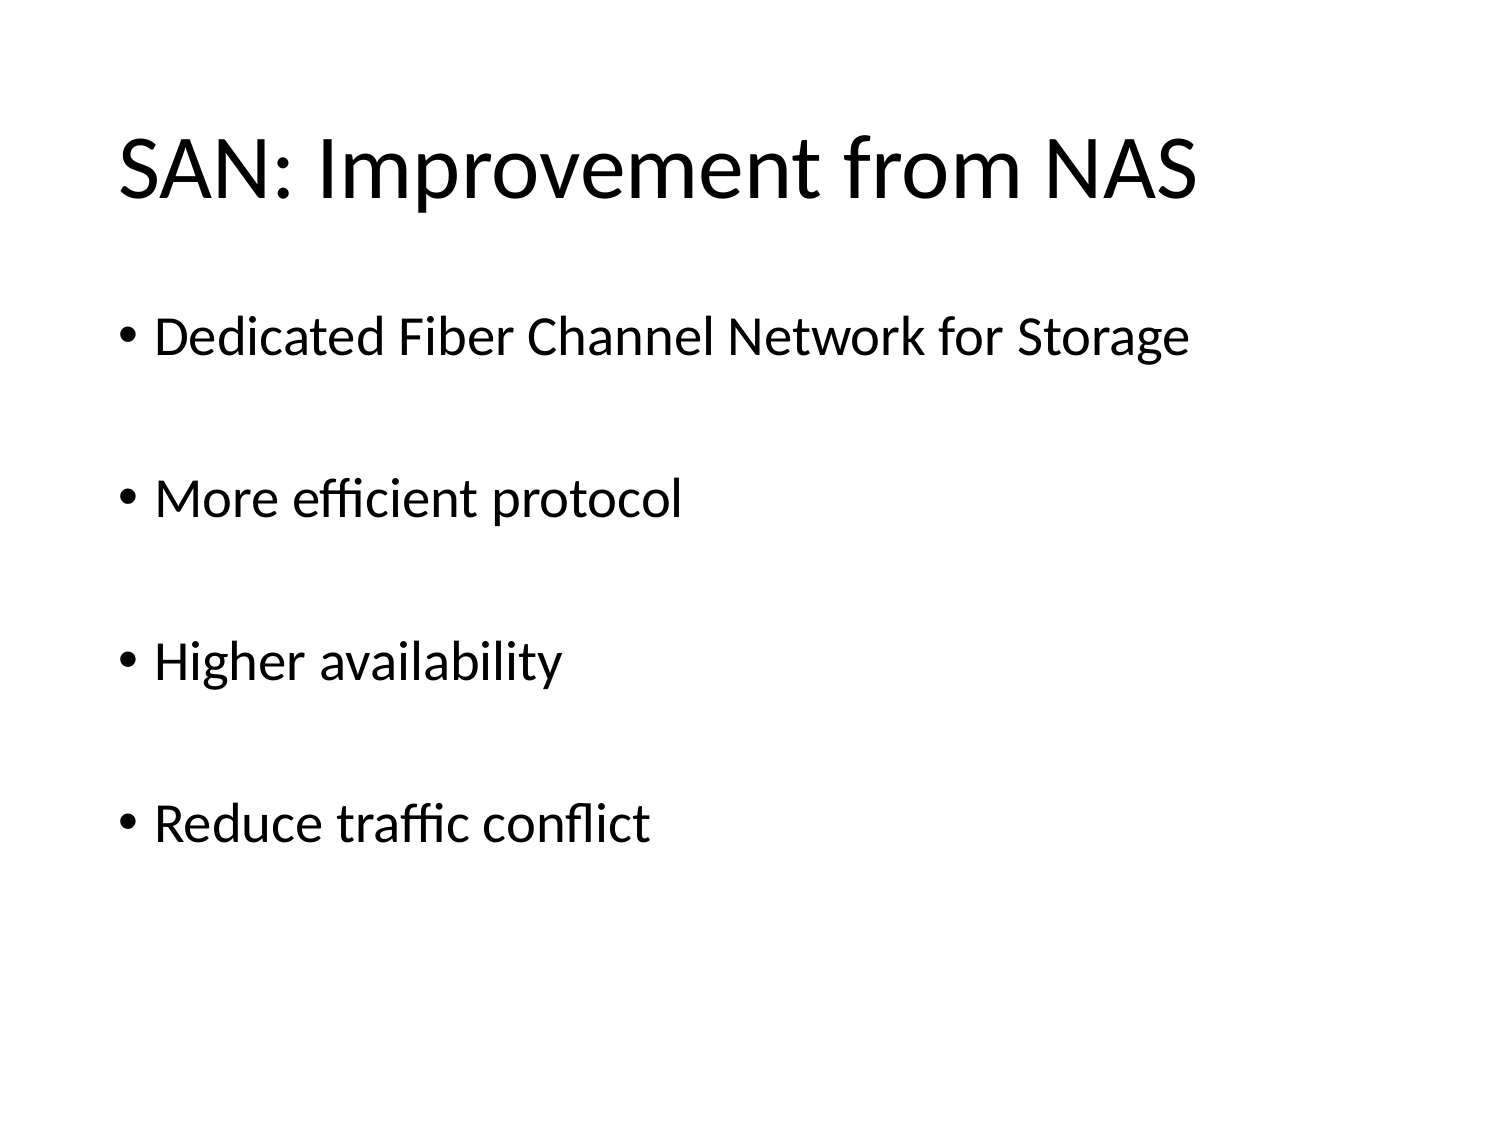

# SAN: Improvement from NAS
Dedicated Fiber Channel Network for Storage

More efficient protocol

Higher availability

Reduce traffic conflict